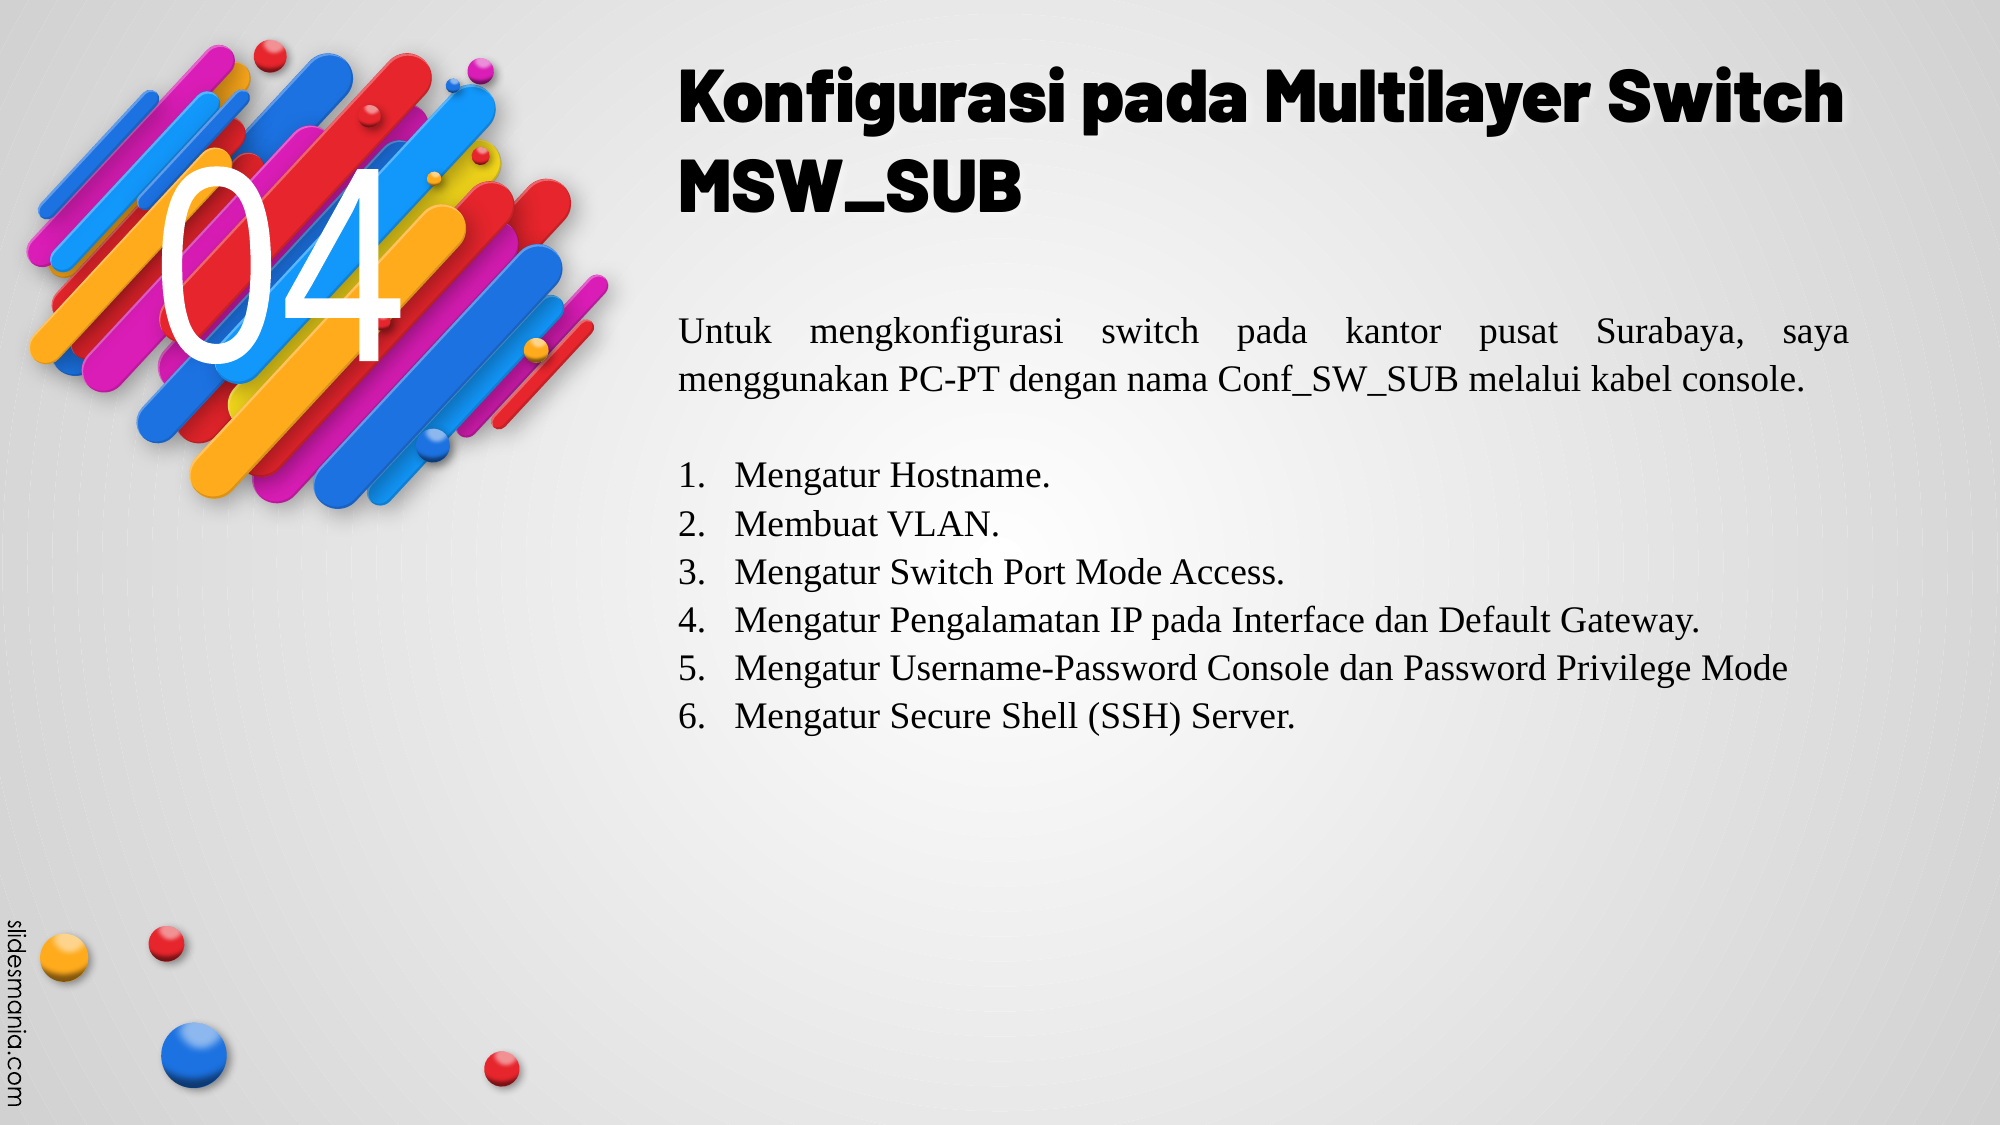

# Konfigurasi pada Multilayer Switch MSW_SUB
04
Untuk mengkonfigurasi switch pada kantor pusat Surabaya, saya menggunakan PC-PT dengan nama Conf_SW_SUB melalui kabel console.

Mengatur Hostname.
Membuat VLAN.
Mengatur Switch Port Mode Access.
Mengatur Pengalamatan IP pada Interface dan Default Gateway.
Mengatur Username-Password Console dan Password Privilege Mode
Mengatur Secure Shell (SSH) Server.